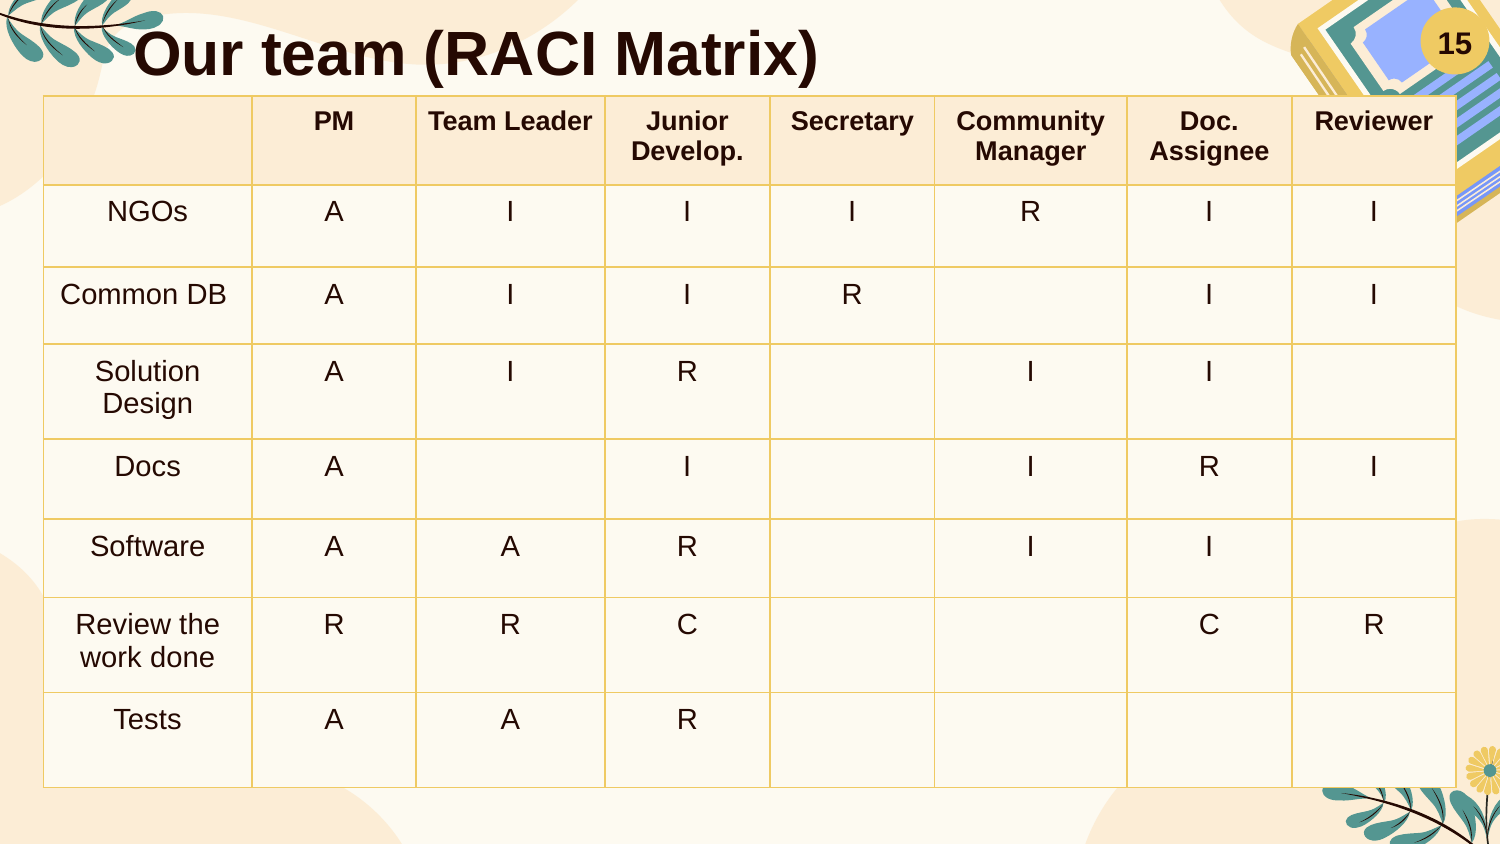

Our team (RACI Matrix)

15
|  | PM | Team Leader | Junior Develop. | Secretary | Community Manager | Doc. Assignee | Reviewer |
| --- | --- | --- | --- | --- | --- | --- | --- |
| NGOs | A | I | I | I | R | I | I |
| Common DB | A | I | I | R |  | I | I |
| Solution Design | A | I | R |  | I | I |  |
| Docs | A |  | I |  | I | R | I |
| Software | A | A | R |  | I | I |  |
| Review the work done | R | R | C |  |  | C | R |
| Tests | A | A | R |  |  |  |  |